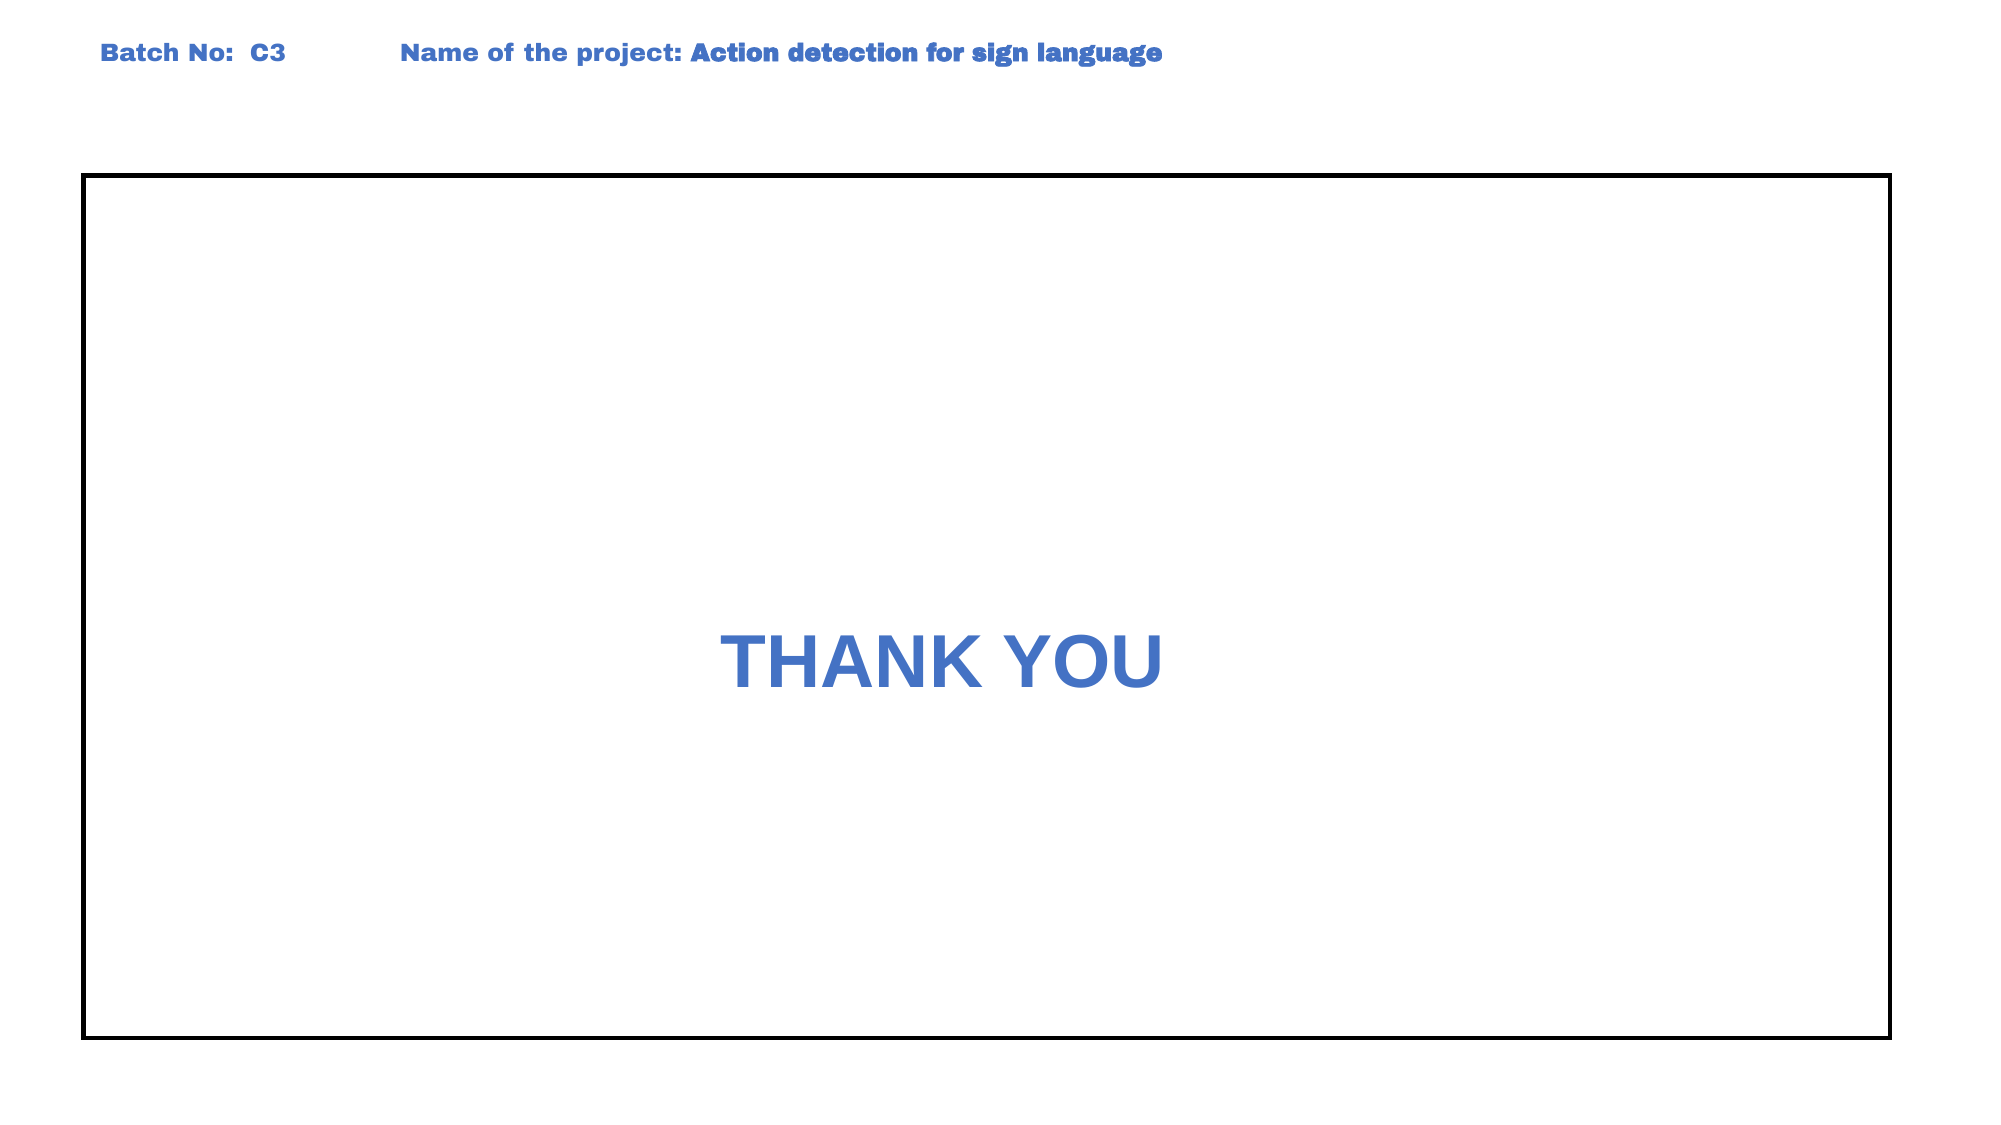

# Batch No:	C3	Name of the project: Action detection for sign language

				 THANK YOU